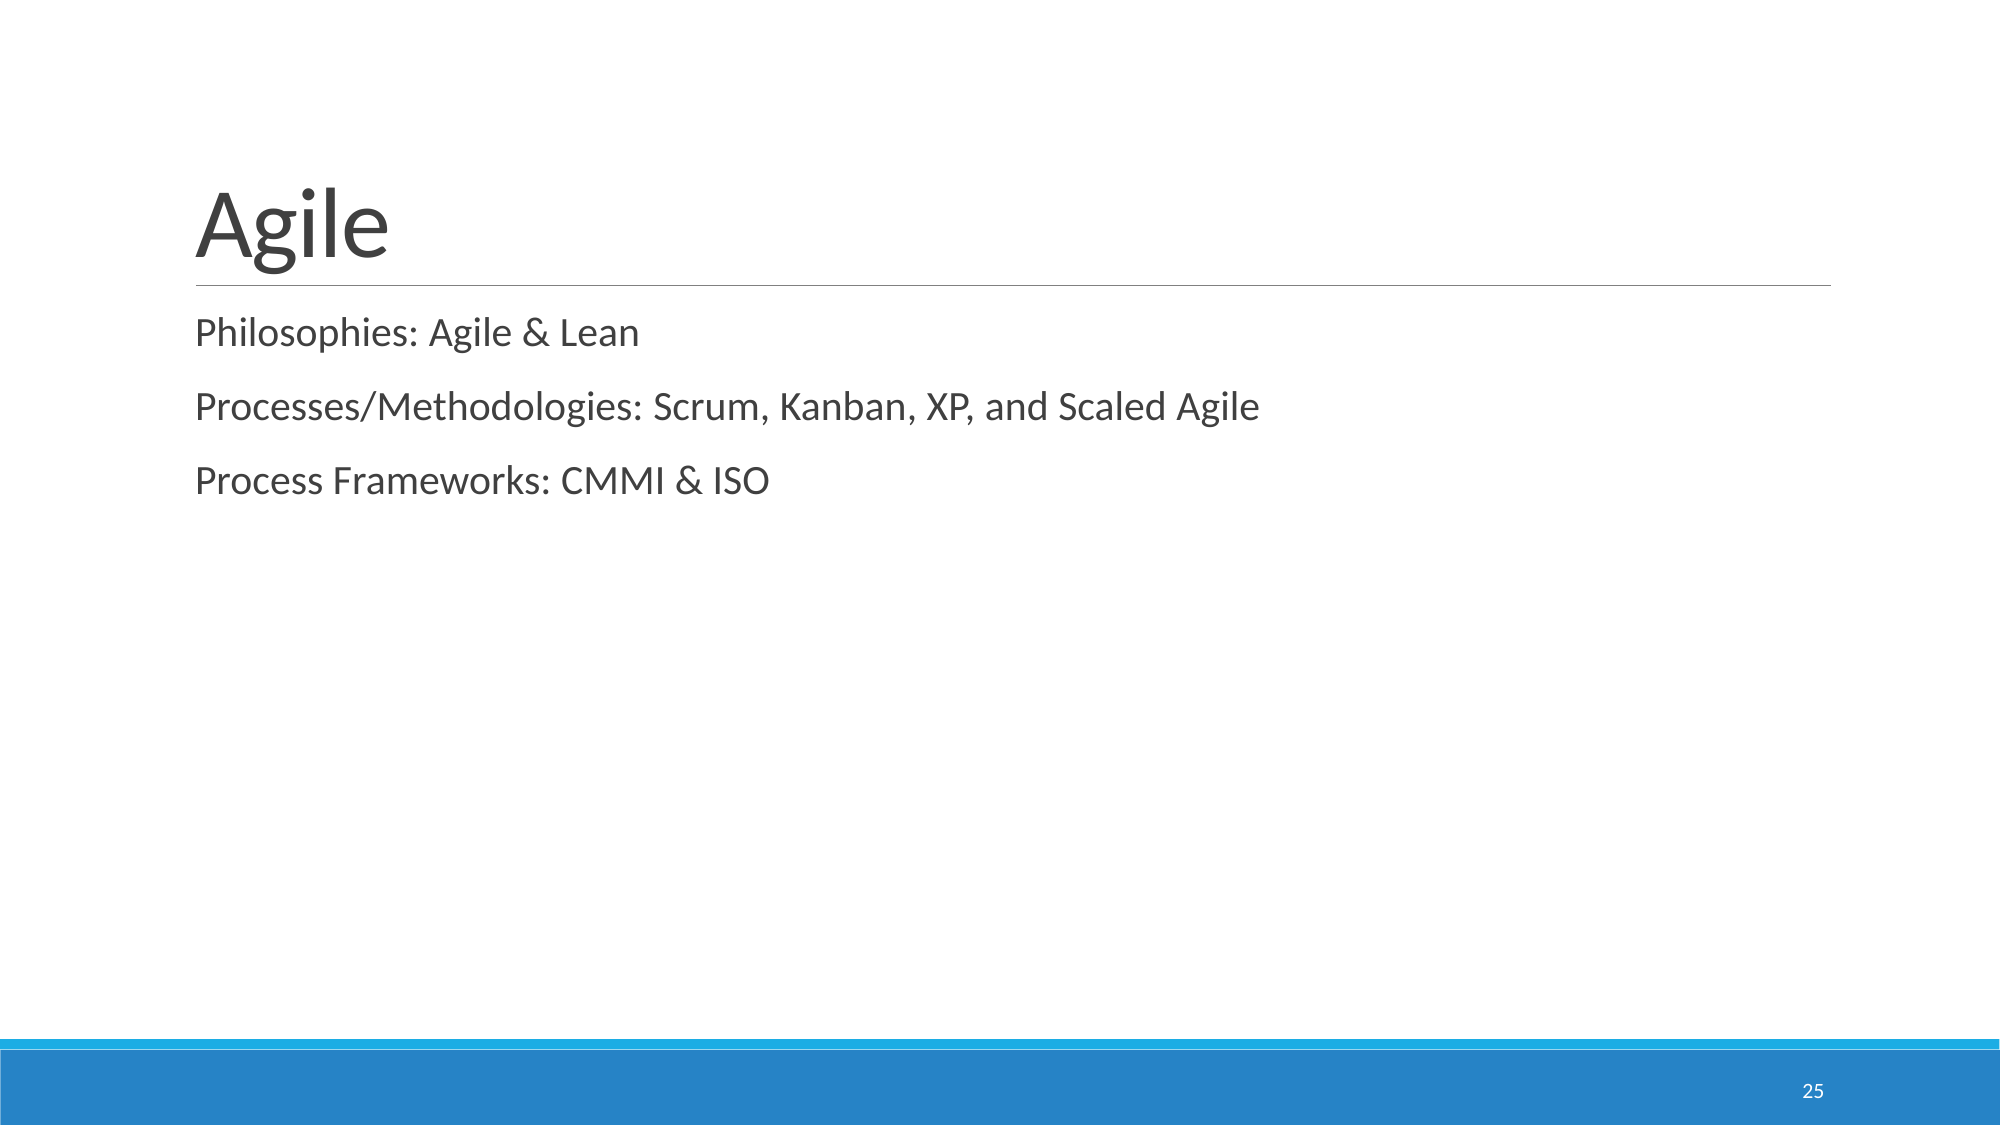

# Agile
Philosophies: Agile & Lean
Processes/Methodologies: Scrum, Kanban, XP, and Scaled Agile
Process Frameworks: CMMI & ISO

25